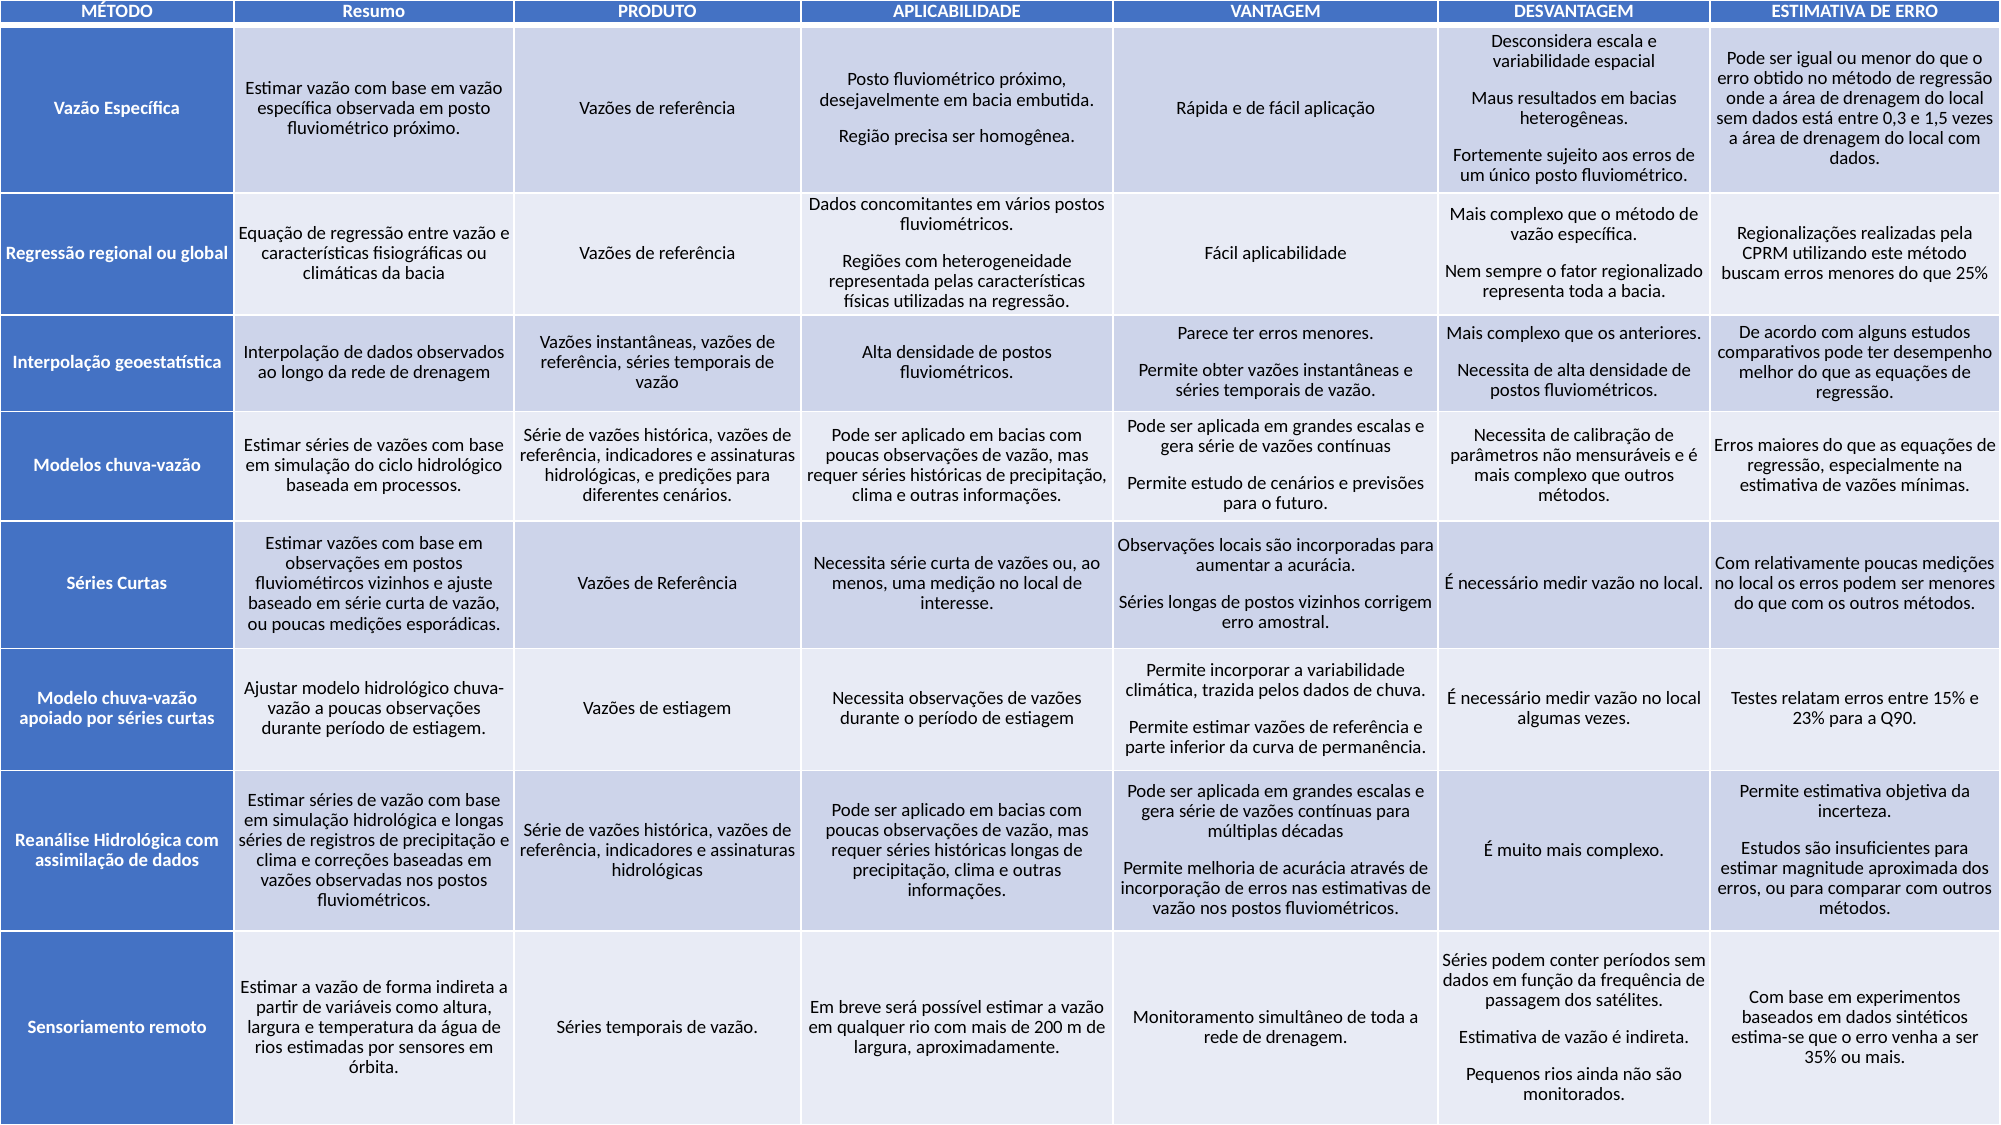

| MÉTODO | Resumo | PRODUTO | APLICABILIDADE | VANTAGEM | DESVANTAGEM | ESTIMATIVA DE ERRO |
| --- | --- | --- | --- | --- | --- | --- |
| Vazão Específica | Estimar vazão com base em vazão específica observada em posto fluviométrico próximo. | Vazões de referência | Posto fluviométrico próximo, desejavelmente em bacia embutida. Região precisa ser homogênea. | Rápida e de fácil aplicação | Desconsidera escala e variabilidade espacial Maus resultados em bacias heterogêneas. Fortemente sujeito aos erros de um único posto fluviométrico. | Pode ser igual ou menor do que o erro obtido no método de regressão onde a área de drenagem do local sem dados está entre 0,3 e 1,5 vezes a área de drenagem do local com dados. |
| Regressão regional ou global | Equação de regressão entre vazão e características fisiográficas ou climáticas da bacia | Vazões de referência | Dados concomitantes em vários postos fluviométricos. Regiões com heterogeneidade representada pelas características físicas utilizadas na regressão. | Fácil aplicabilidade | Mais complexo que o método de vazão específica. Nem sempre o fator regionalizado representa toda a bacia. | Regionalizações realizadas pela CPRM utilizando este método buscam erros menores do que 25% |
| Interpolação geoestatística | Interpolação de dados observados ao longo da rede de drenagem | Vazões instantâneas, vazões de referência, séries temporais de vazão | Alta densidade de postos fluviométricos. | Parece ter erros menores. Permite obter vazões instantâneas e séries temporais de vazão. | Mais complexo que os anteriores. Necessita de alta densidade de postos fluviométricos. | De acordo com alguns estudos comparativos pode ter desempenho melhor do que as equações de regressão. |
| Modelos chuva-vazão | Estimar séries de vazões com base em simulação do ciclo hidrológico baseada em processos. | Série de vazões histórica, vazões de referência, indicadores e assinaturas hidrológicas, e predições para diferentes cenários. | Pode ser aplicado em bacias com poucas observações de vazão, mas requer séries históricas de precipitação, clima e outras informações. | Pode ser aplicada em grandes escalas e gera série de vazões contínuas Permite estudo de cenários e previsões para o futuro. | Necessita de calibração de parâmetros não mensuráveis e é mais complexo que outros métodos. | Erros maiores do que as equações de regressão, especialmente na estimativa de vazões mínimas. |
| Séries Curtas | Estimar vazões com base em observações em postos fluviométircos vizinhos e ajuste baseado em série curta de vazão, ou poucas medições esporádicas. | Vazões de Referência | Necessita série curta de vazões ou, ao menos, uma medição no local de interesse. | Observações locais são incorporadas para aumentar a acurácia. Séries longas de postos vizinhos corrigem erro amostral. | É necessário medir vazão no local. | Com relativamente poucas medições no local os erros podem ser menores do que com os outros métodos. |
| Modelo chuva-vazão apoiado por séries curtas | Ajustar modelo hidrológico chuva-vazão a poucas observações durante período de estiagem. | Vazões de estiagem | Necessita observações de vazões durante o período de estiagem | Permite incorporar a variabilidade climática, trazida pelos dados de chuva. Permite estimar vazões de referência e parte inferior da curva de permanência. | É necessário medir vazão no local algumas vezes. | Testes relatam erros entre 15% e 23% para a Q90. |
| Reanálise Hidrológica com assimilação de dados | Estimar séries de vazão com base em simulação hidrológica e longas séries de registros de precipitação e clima e correções baseadas em vazões observadas nos postos fluviométricos. | Série de vazões histórica, vazões de referência, indicadores e assinaturas hidrológicas | Pode ser aplicado em bacias com poucas observações de vazão, mas requer séries históricas longas de precipitação, clima e outras informações. | Pode ser aplicada em grandes escalas e gera série de vazões contínuas para múltiplas décadas Permite melhoria de acurácia através de incorporação de erros nas estimativas de vazão nos postos fluviométricos. | É muito mais complexo. | Permite estimativa objetiva da incerteza. Estudos são insuficientes para estimar magnitude aproximada dos erros, ou para comparar com outros métodos. |
| Sensoriamento remoto | Estimar a vazão de forma indireta a partir de variáveis como altura, largura e temperatura da água de rios estimadas por sensores em órbita. | Séries temporais de vazão. | Em breve será possível estimar a vazão em qualquer rio com mais de 200 m de largura, aproximadamente. | Monitoramento simultâneo de toda a rede de drenagem. | Séries podem conter períodos sem dados em função da frequência de passagem dos satélites. Estimativa de vazão é indireta. Pequenos rios ainda não são monitorados. | Com base em experimentos baseados em dados sintéticos estima-se que o erro venha a ser 35% ou mais. |